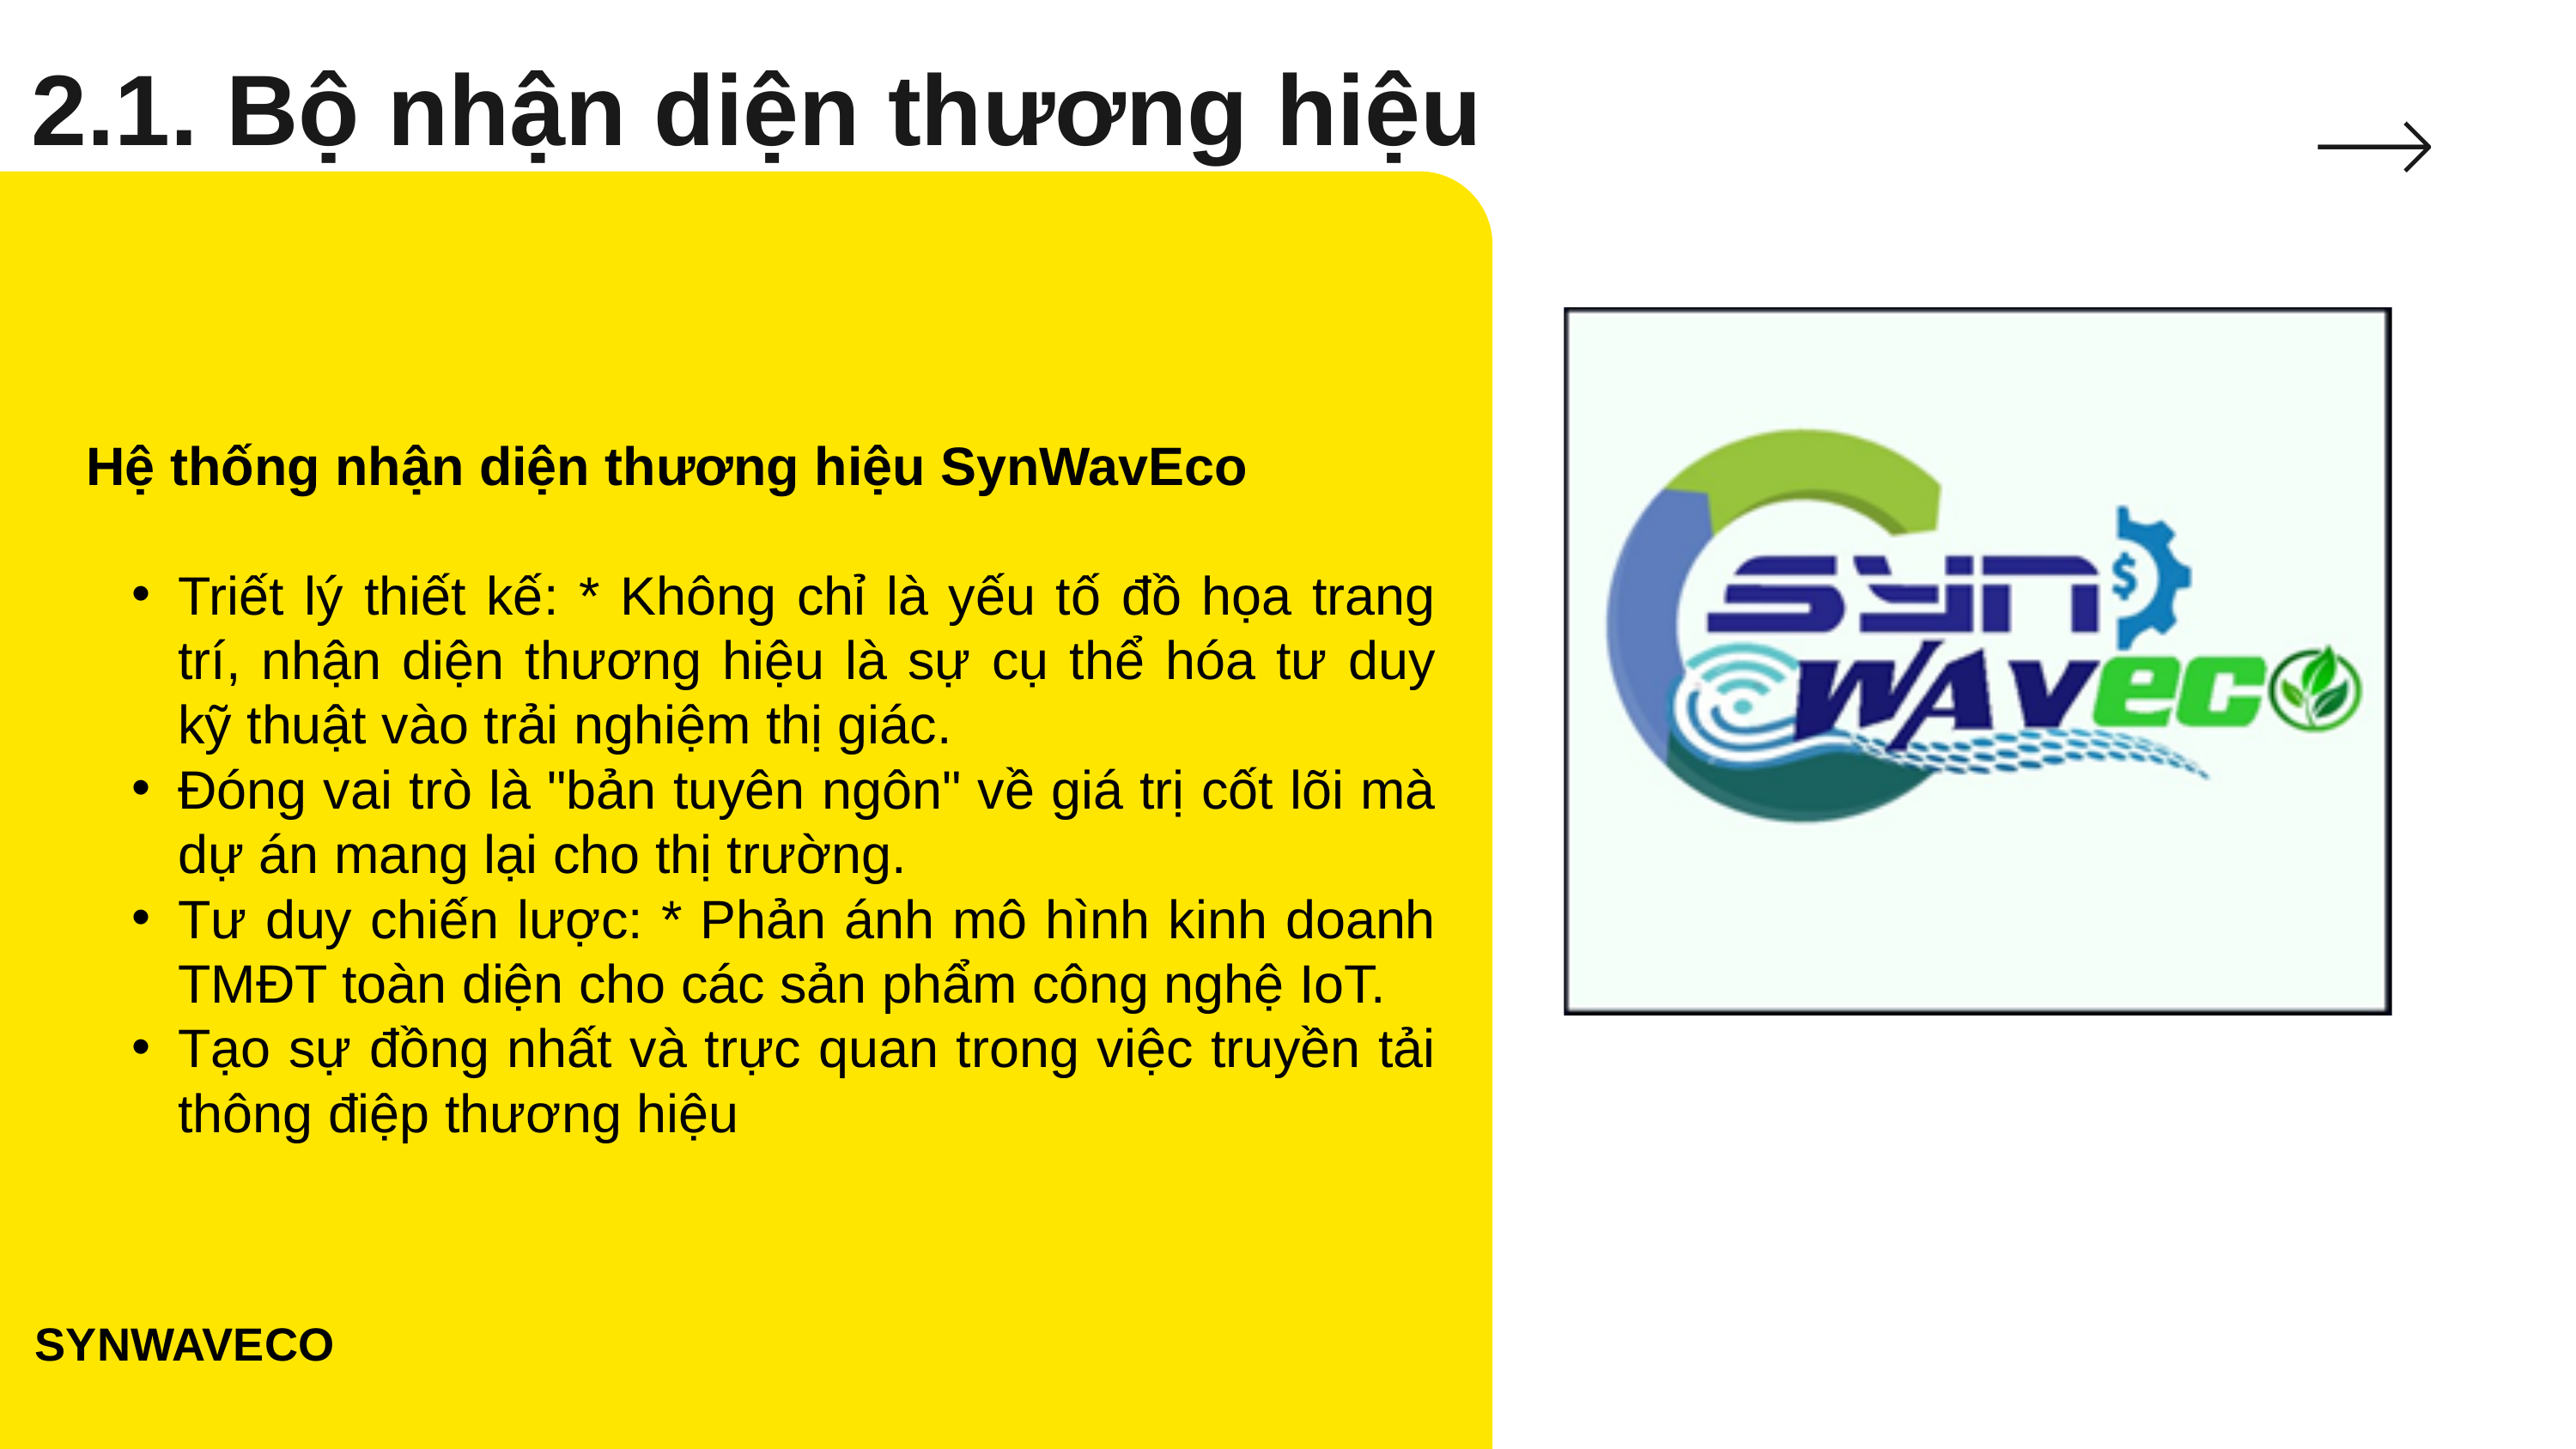

2.1. Bộ nhận diện thương hiệu

Hệ thống nhận diện thương hiệu SynWavEco

Triết lý thiết kế: * Không chỉ là yếu tố đồ họa trang trí, nhận diện thương hiệu là sự cụ thể hóa tư duy kỹ thuật vào trải nghiệm thị giác.
Đóng vai trò là "bản tuyên ngôn" về giá trị cốt lõi mà dự án mang lại cho thị trường.
Tư duy chiến lược: * Phản ánh mô hình kinh doanh TMĐT toàn diện cho các sản phẩm công nghệ IoT.
Tạo sự đồng nhất và trực quan trong việc truyền tải thông điệp thương hiệu

Thuyết trình phục vụ nhiều mục đích nên  là một công cụ hữu hiệu trong thuyết phục và giảng dạy.
SYNWAVECO